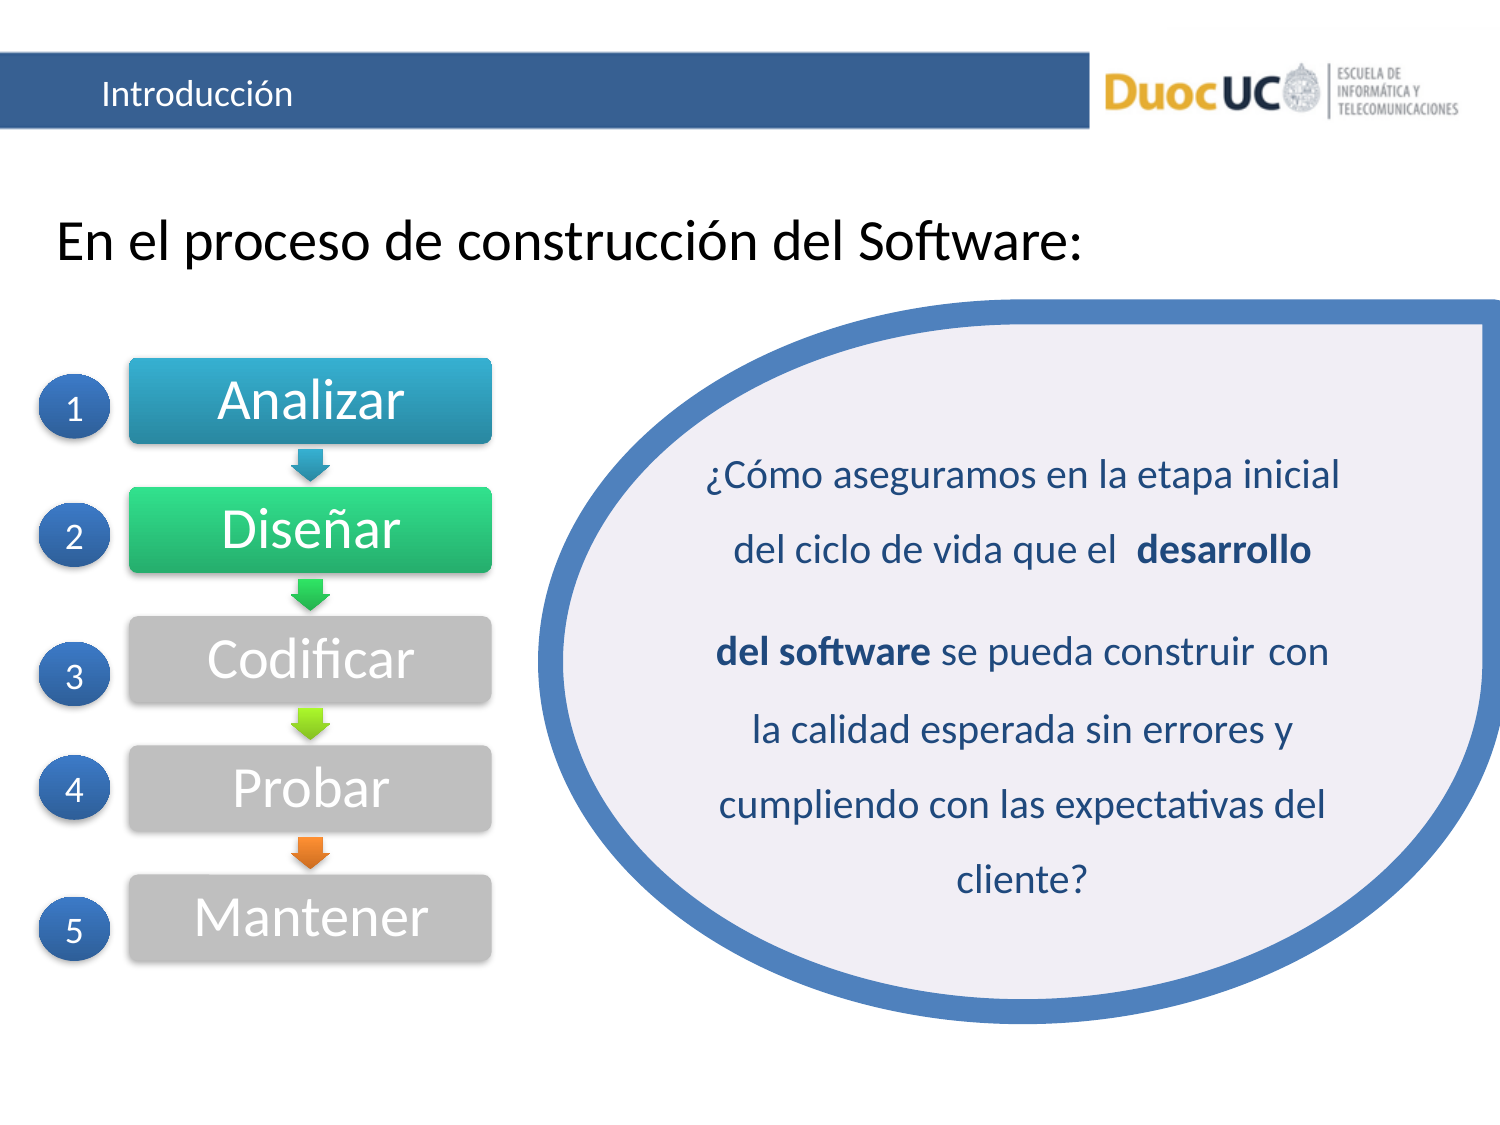

Introducción
En el proceso de construcción del Software:

¿Cómo aseguramos en la etapa inicial del ciclo de vida que el  desarrollo del software se pueda construir con la calidad esperada sin errores y cumpliendo con las expectativas del cliente?
Analizar

Diseñar

Codificar

Probar

Mantener
1
2
3
4
5